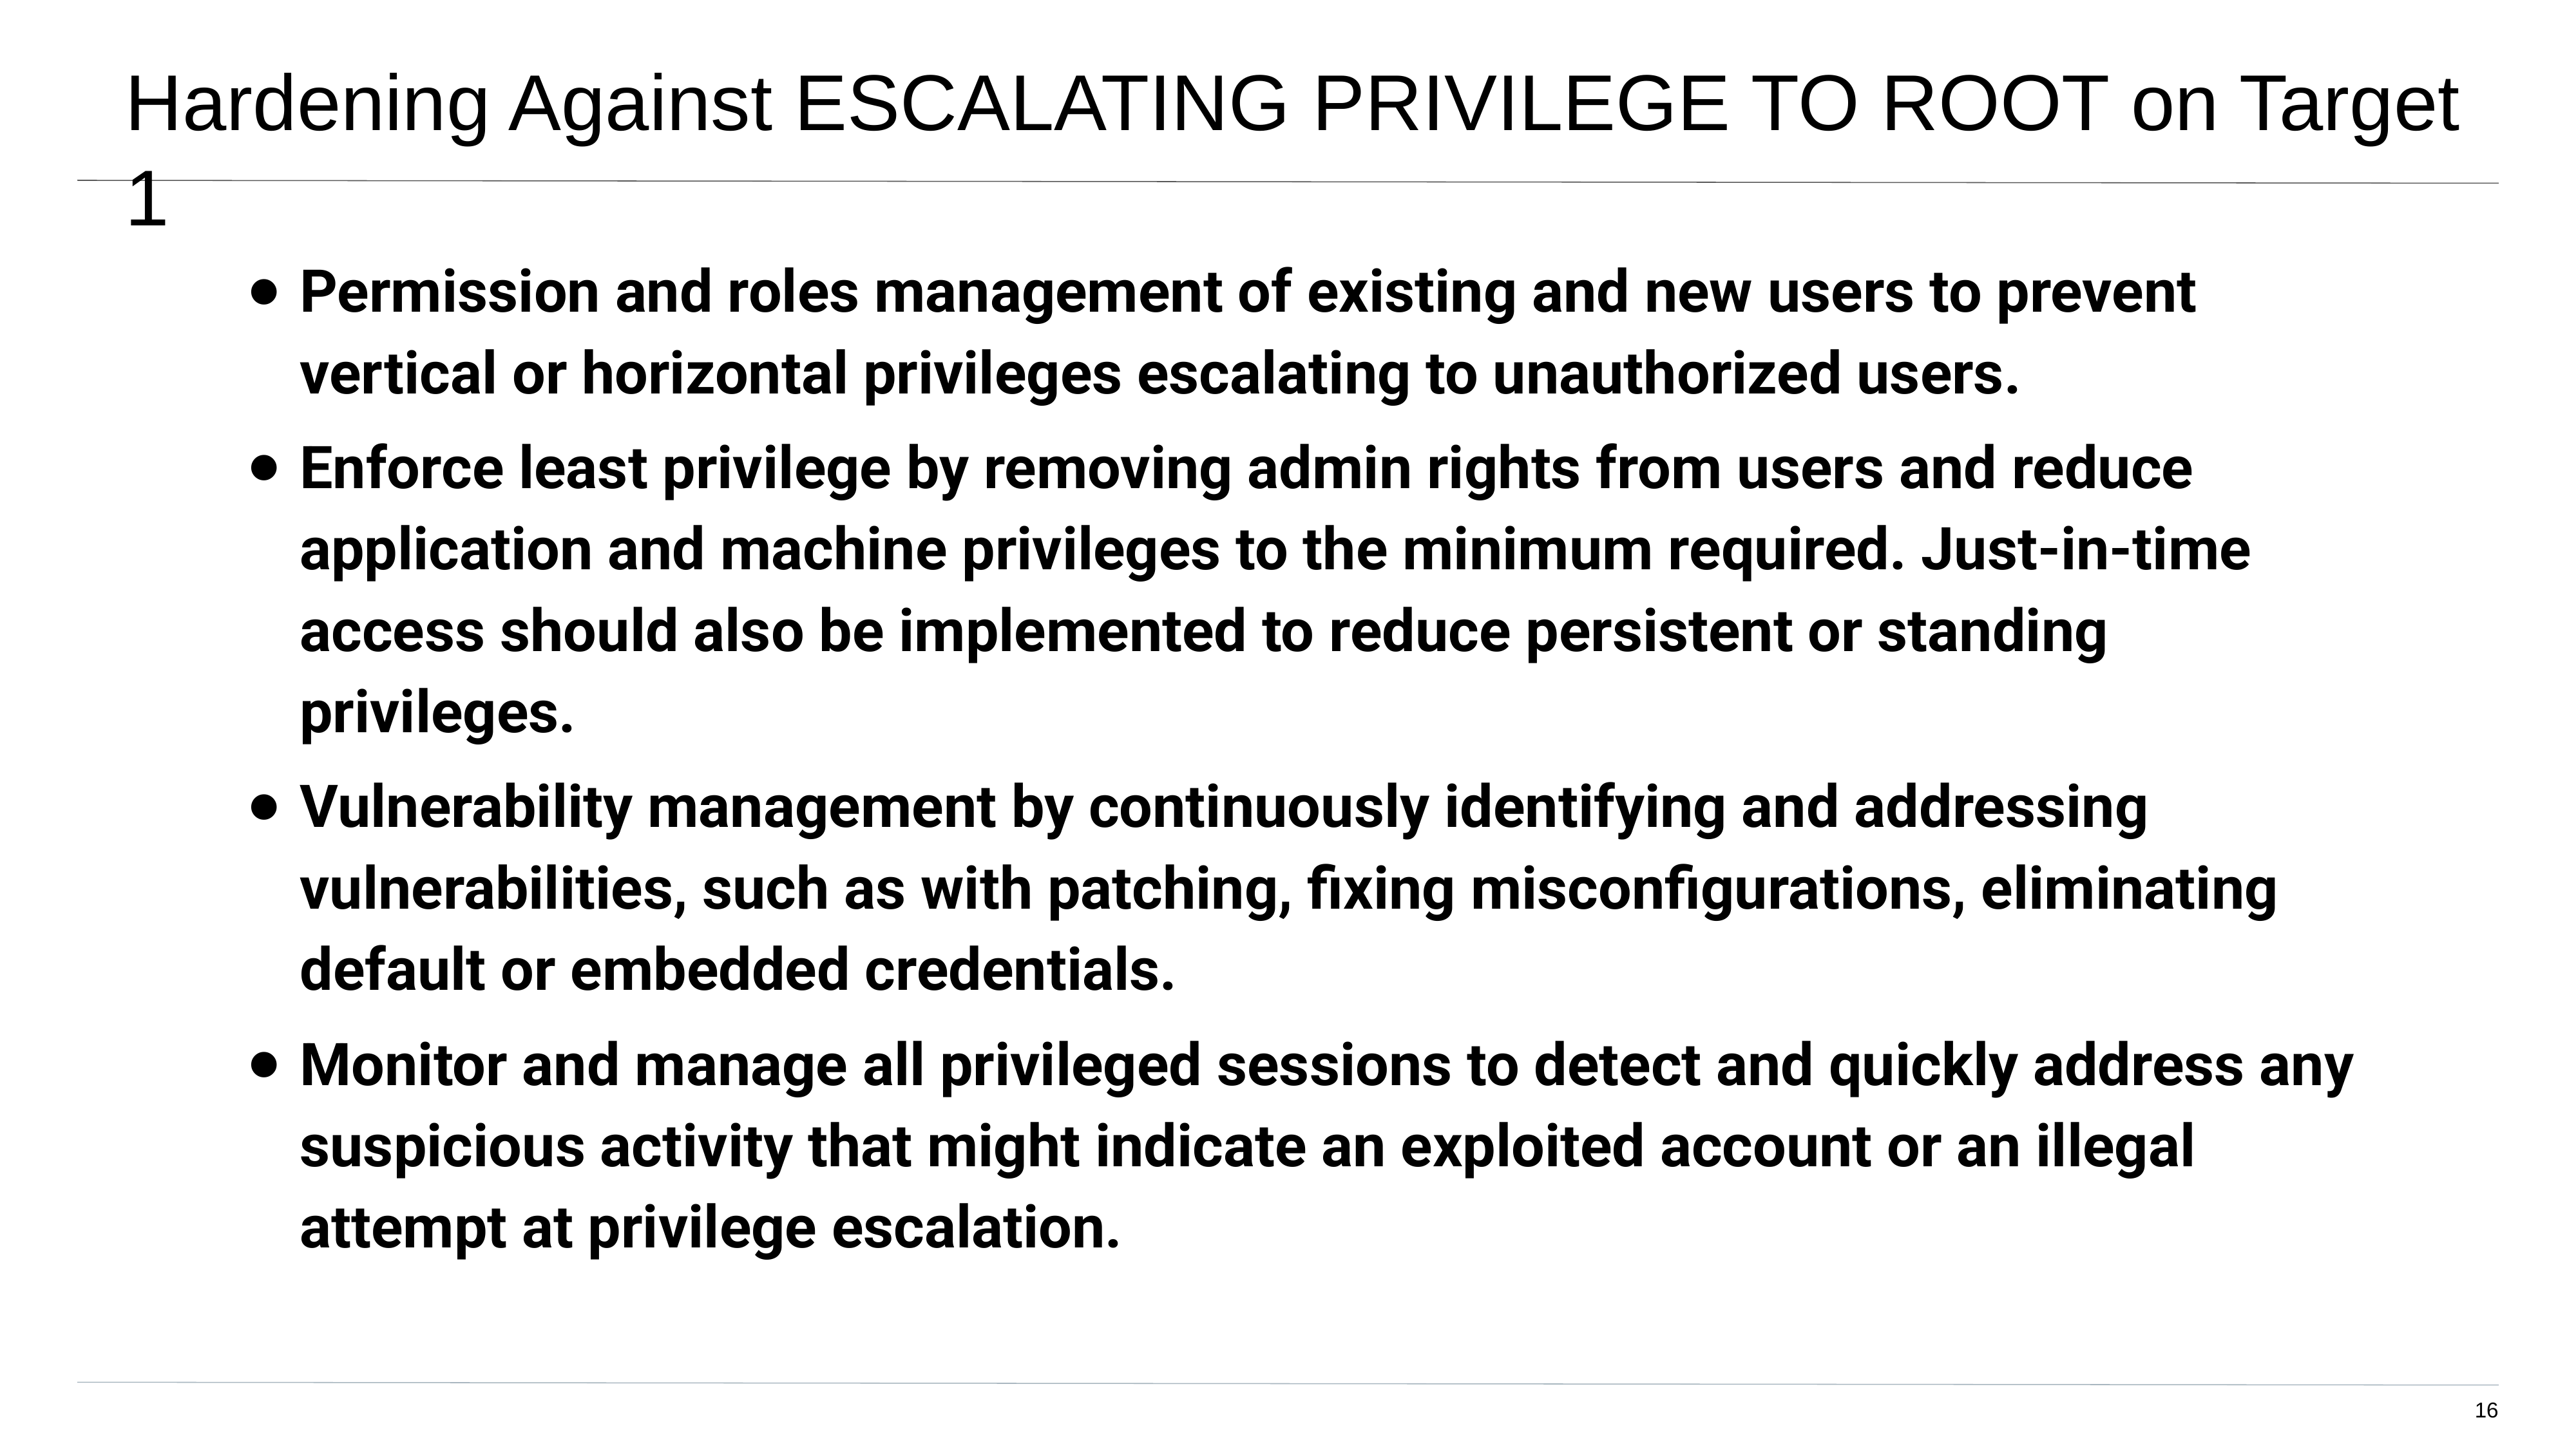

# Hardening Against ESCALATING PRIVILEGE TO ROOT on Target 1
Permission and roles management of existing and new users to prevent vertical or horizontal privileges escalating to unauthorized users.
Enforce least privilege by removing admin rights from users and reduce application and machine privileges to the minimum required. Just-in-time access should also be implemented to reduce persistent or standing privileges.
Vulnerability management by continuously identifying and addressing vulnerabilities, such as with patching, fixing misconfigurations, eliminating default or embedded credentials.
Monitor and manage all privileged sessions to detect and quickly address any suspicious activity that might indicate an exploited account or an illegal attempt at privilege escalation.

16